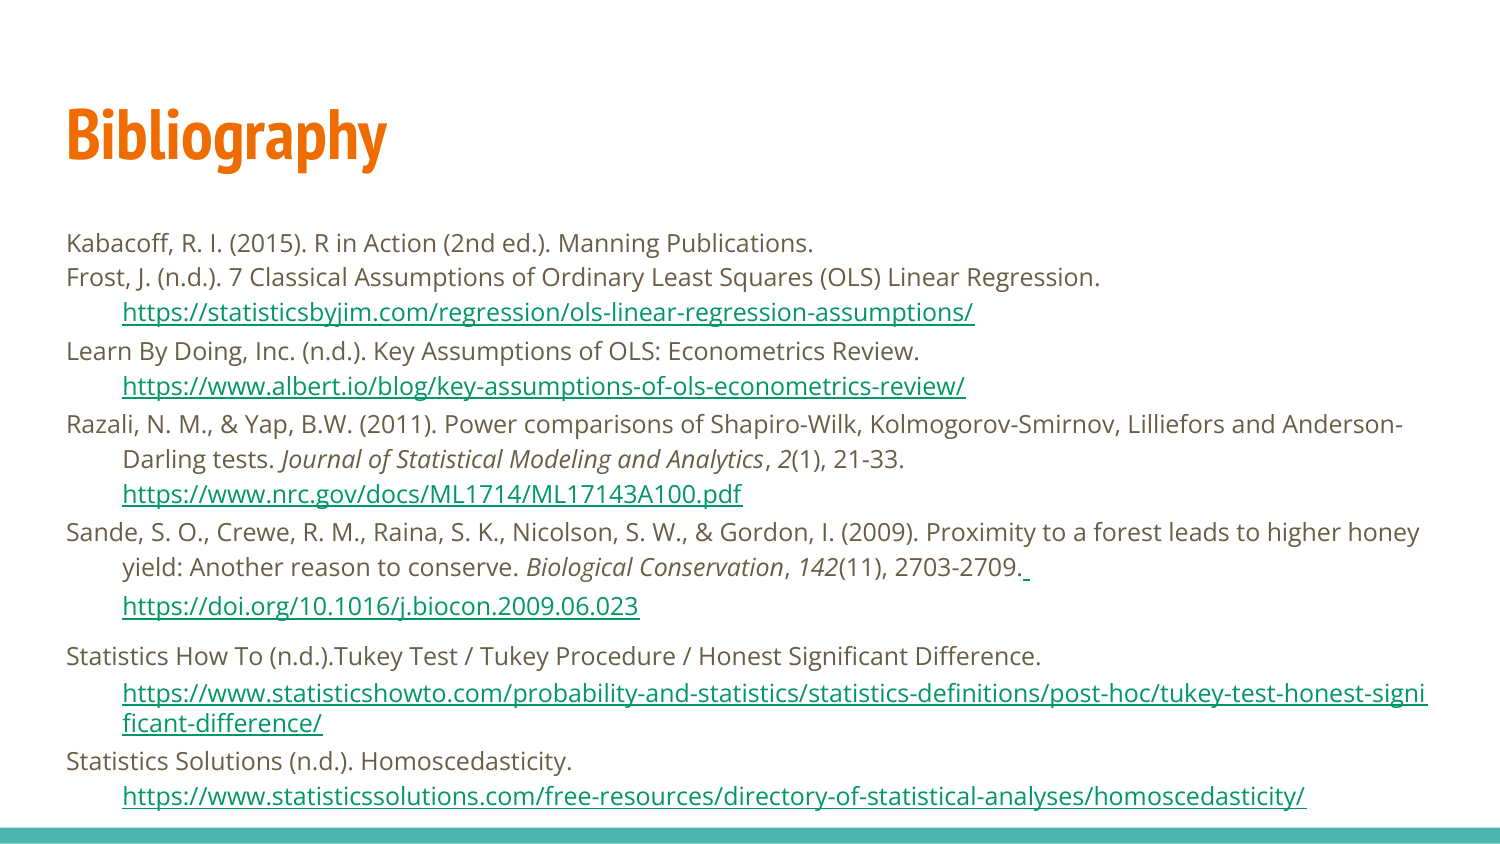

# Bibliography
Kabacoff, R. I. (2015). R in Action (2nd ed.). Manning Publications.
Frost, J. (n.d.). 7 Classical Assumptions of Ordinary Least Squares (OLS) Linear Regression. https://statisticsbyjim.com/regression/ols-linear-regression-assumptions/
Learn By Doing, Inc. (n.d.). Key Assumptions of OLS: Econometrics Review. https://www.albert.io/blog/key-assumptions-of-ols-econometrics-review/
Razali, N. M., & Yap, B.W. (2011). Power comparisons of Shapiro-Wilk, Kolmogorov-Smirnov, Lilliefors and Anderson-Darling tests. Journal of Statistical Modeling and Analytics, 2(1), 21-33. https://www.nrc.gov/docs/ML1714/ML17143A100.pdf
Sande, S. O., Crewe, R. M., Raina, S. K., Nicolson, S. W., & Gordon, I. (2009). Proximity to a forest leads to higher honey yield: Another reason to conserve. Biological Conservation, 142(11), 2703-2709. https://doi.org/10.1016/j.biocon.2009.06.023
Statistics How To (n.d.).Tukey Test / Tukey Procedure / Honest Significant Difference. https://www.statisticshowto.com/probability-and-statistics/statistics-definitions/post-hoc/tukey-test-honest-significant-difference/
Statistics Solutions (n.d.). Homoscedasticity. https://www.statisticssolutions.com/free-resources/directory-of-statistical-analyses/homoscedasticity/